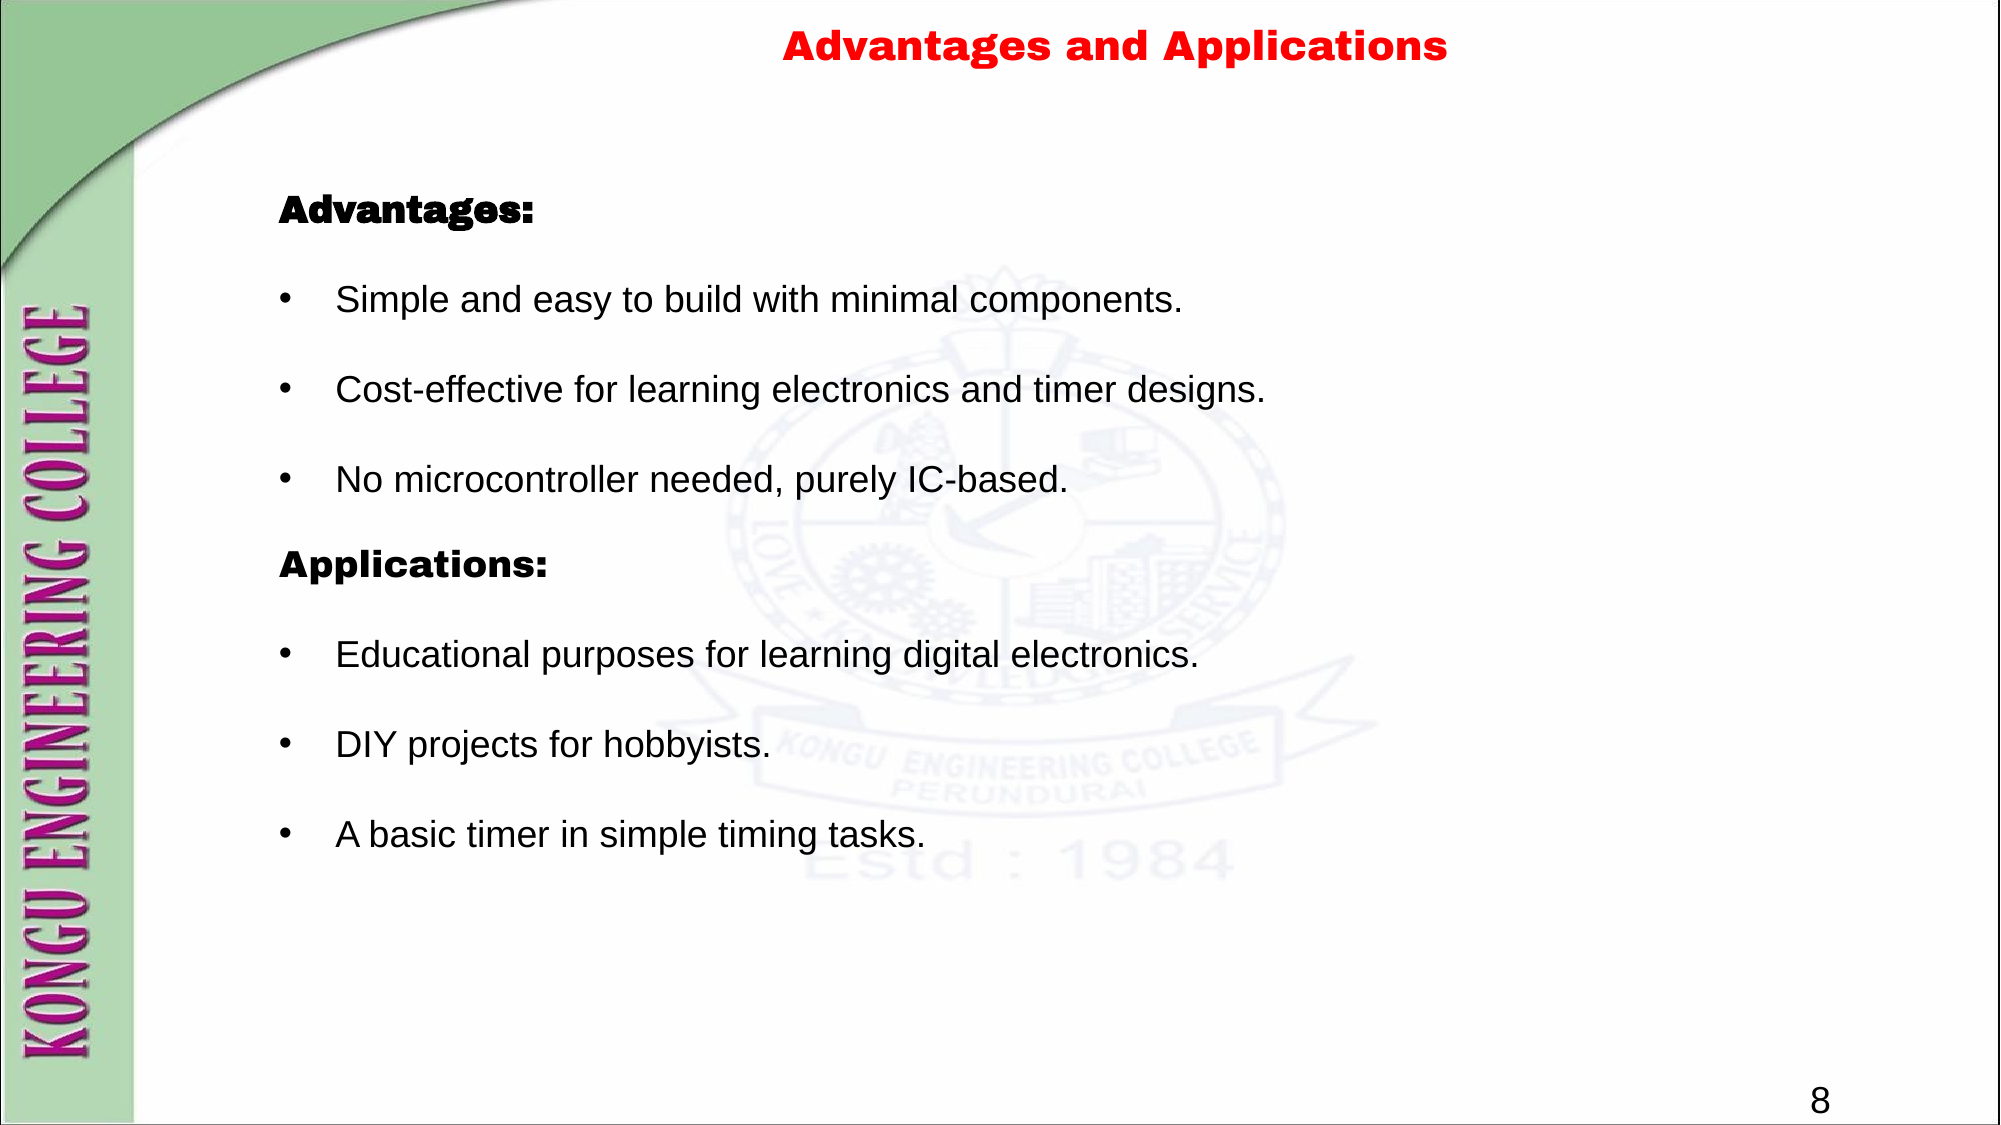

# Advantages and Applications
Advantages:

Simple and easy to build with minimal components.

Cost-effective for learning electronics and timer designs.

No microcontroller needed, purely IC-based.

Applications:

Educational purposes for learning digital electronics.

DIY projects for hobbyists.

A basic timer in simple timing tasks.
8